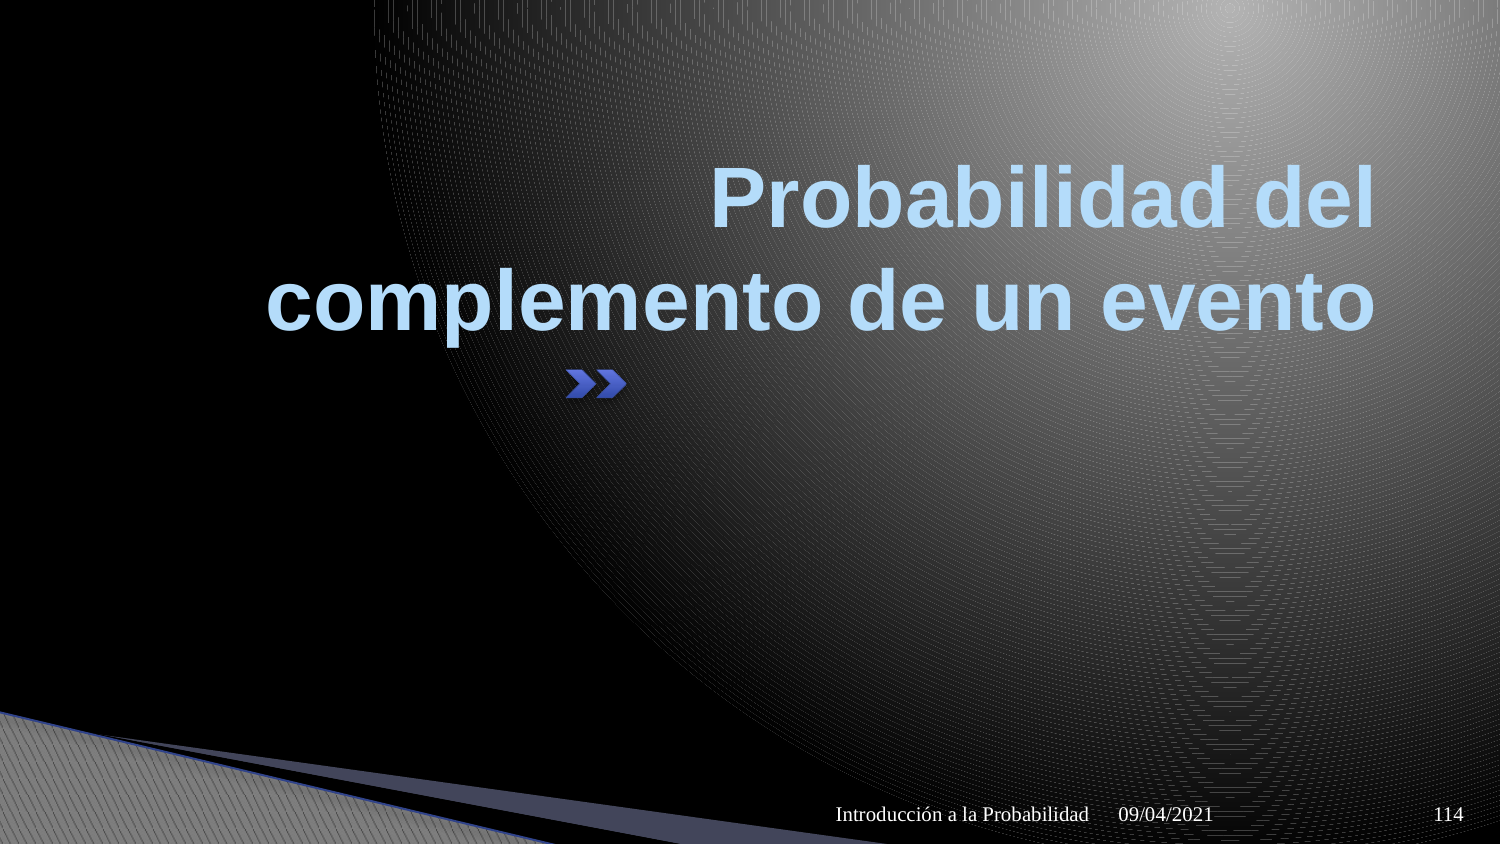

# Probabilidad del complemento de un evento

Introducción a la Probabilidad
09/04/2021
114